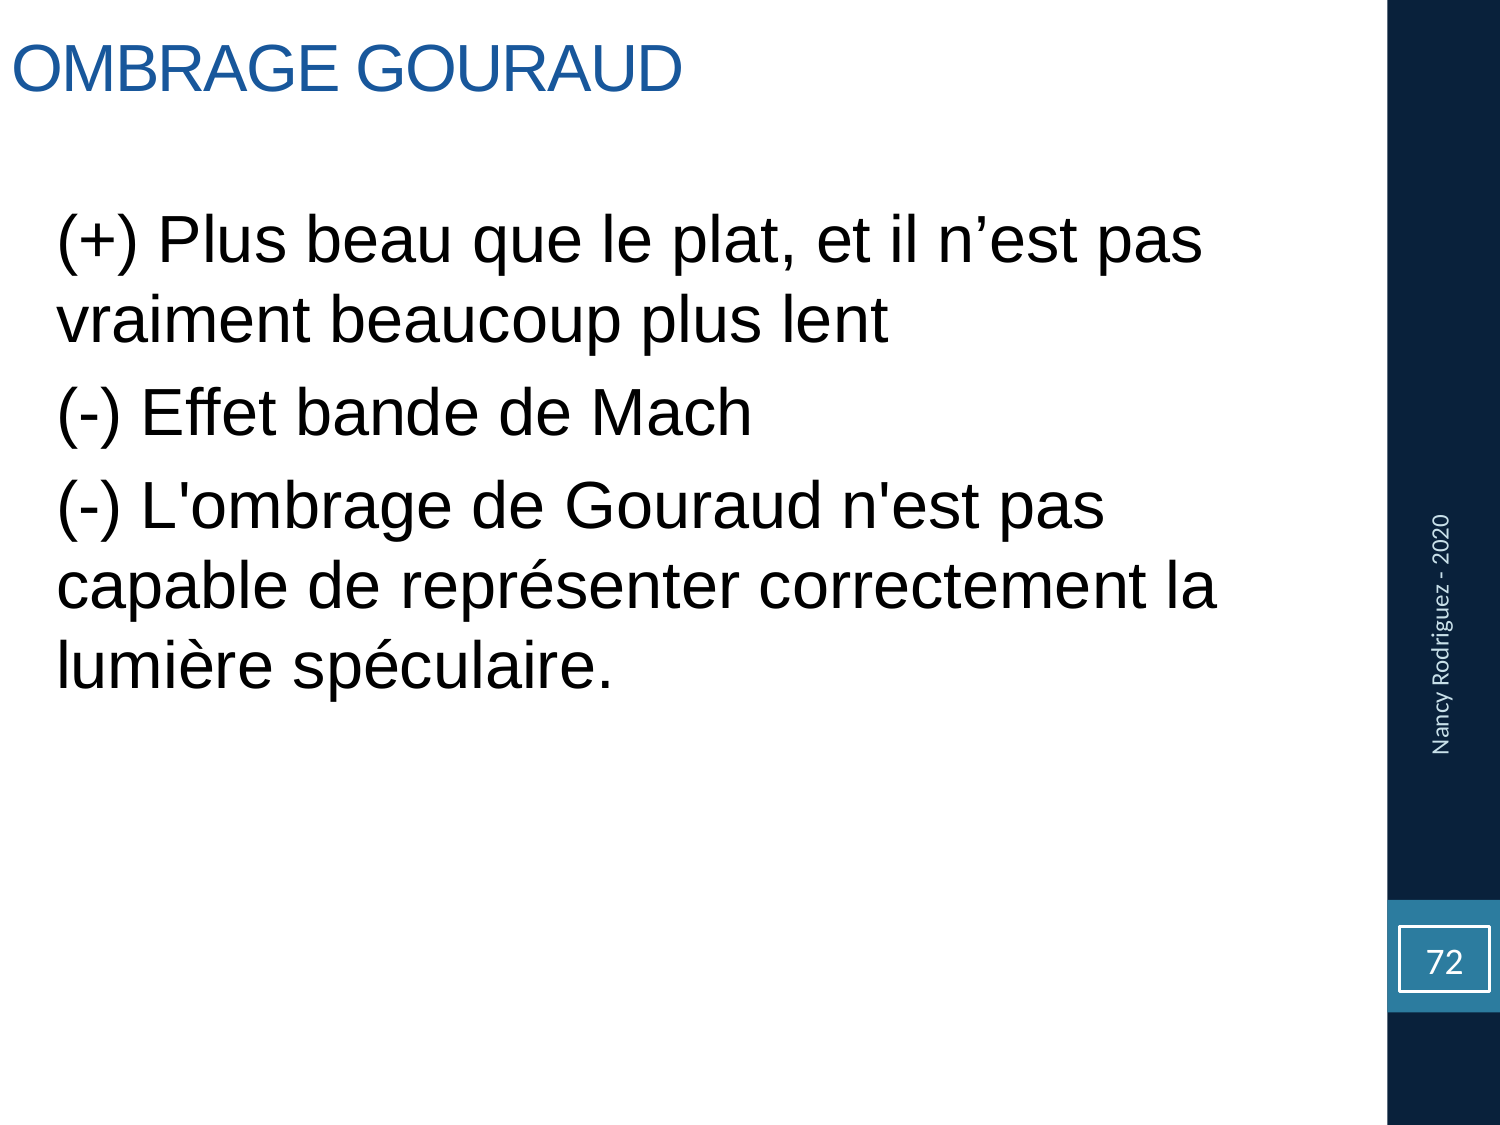

OMBRAGE GOURAUD
(+) Plus beau que le plat, et il n’est pas vraiment beaucoup plus lent
(-) Effet bande de Mach
(-) L'ombrage de Gouraud n'est pas capable de représenter correctement la lumière spéculaire.
Nancy Rodriguez - 2020
72